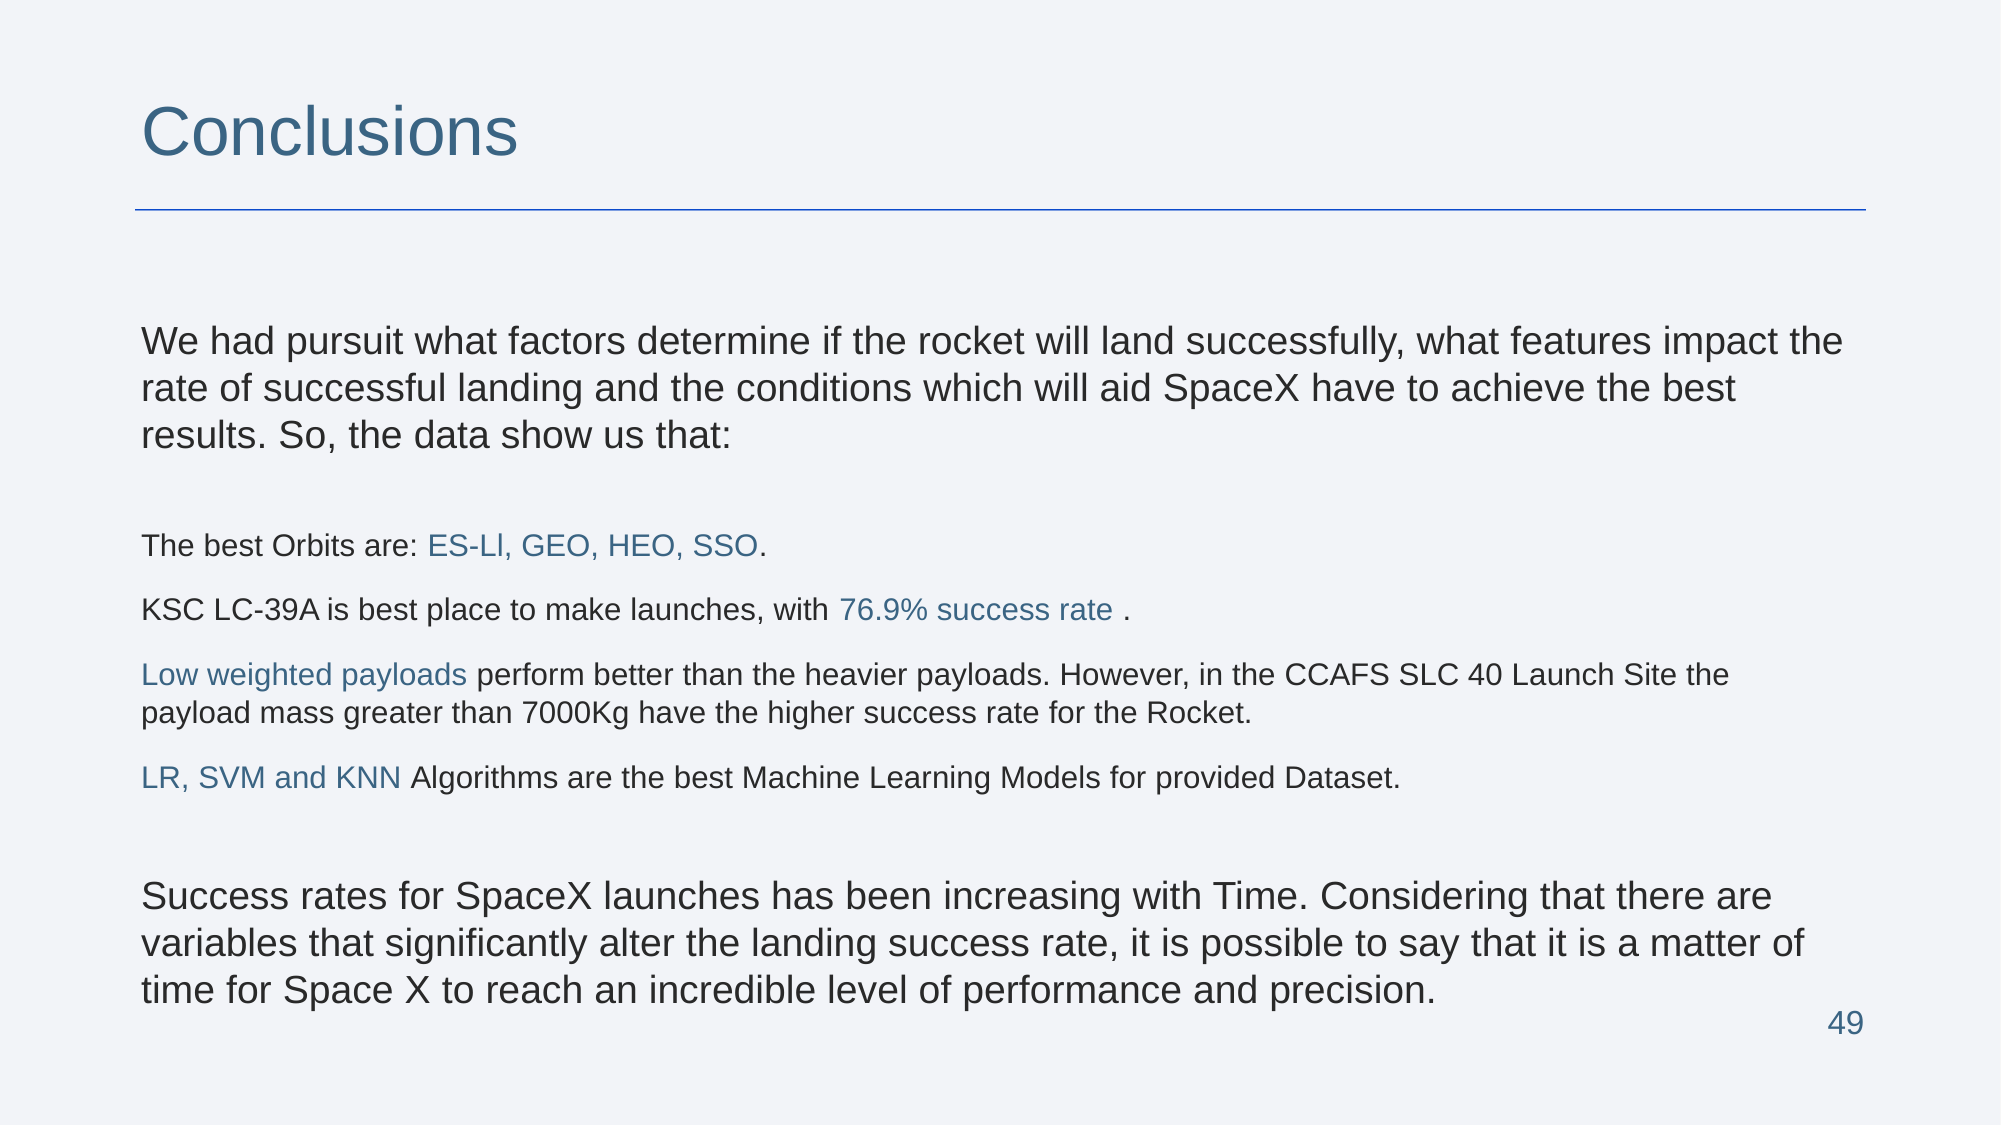

Conclusions
We had pursuit what factors determine if the rocket will land successfully, what features impact the rate of successful landing and the conditions which will aid SpaceX have to achieve the best results. So, the data show us that:

The best Orbits are: ES-Ll, GEO, HEO, SSO.
KSC LC-39A is best place to make launches, with 76.9% success rate .
Low weighted payloads perform better than the heavier payloads. However, in the CCAFS SLC 40 Launch Site the payload mass greater than 7000Kg have the higher success rate for the Rocket.
LR, SVM and KNN Algorithms are the best Machine Learning Models for provided Dataset.

Success rates for SpaceX launches has been increasing with Time. Considering that there are variables that significantly alter the landing success rate, it is possible to say that it is a matter of time for Space X to reach an incredible level of performance and precision.
49